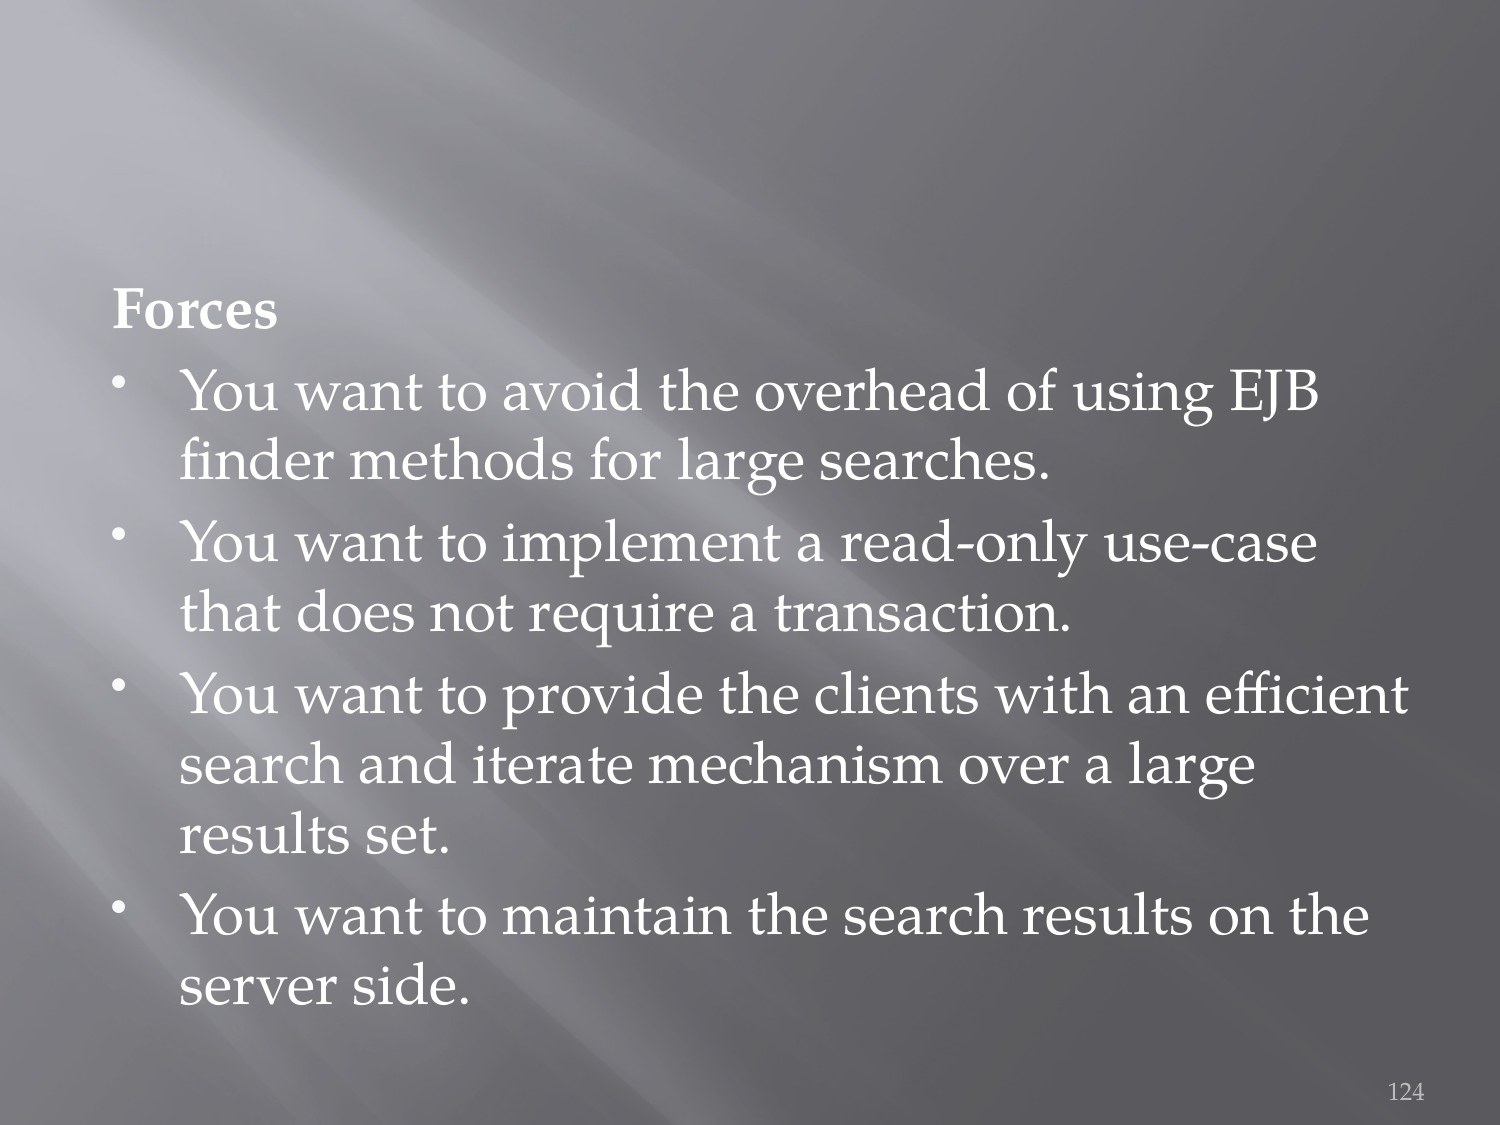

#
Forces
You want to avoid the overhead of using EJB finder methods for large searches.
You want to implement a read-only use-case that does not require a transaction.
You want to provide the clients with an efficient search and iterate mechanism over a large results set.
You want to maintain the search results on the server side.

124